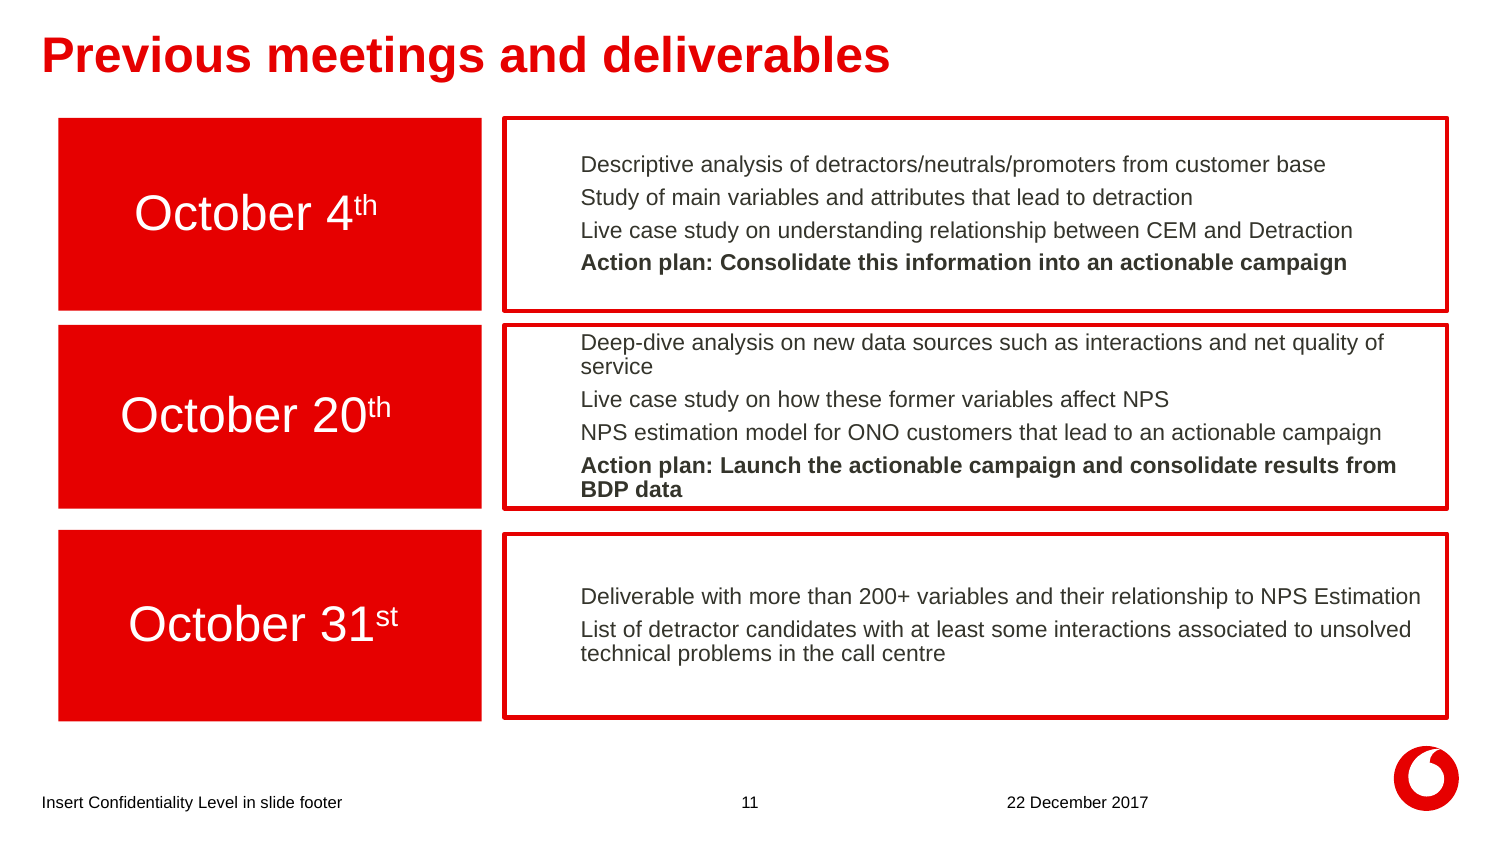

# Previous meetings and deliverables
October 4th
Descriptive analysis of detractors/neutrals/promoters from customer base
Study of main variables and attributes that lead to detraction
Live case study on understanding relationship between CEM and Detraction
Action plan: Consolidate this information into an actionable campaign
Deep-dive analysis on new data sources such as interactions and net quality of service
Live case study on how these former variables affect NPS
NPS estimation model for ONO customers that lead to an actionable campaign
Action plan: Launch the actionable campaign and consolidate results from BDP data
October 20th
October 31st
Deliverable with more than 200+ variables and their relationship to NPS Estimation
List of detractor candidates with at least some interactions associated to unsolved technical problems in the call centre
Insert Confidentiality Level in slide footer
22 December 2017
11